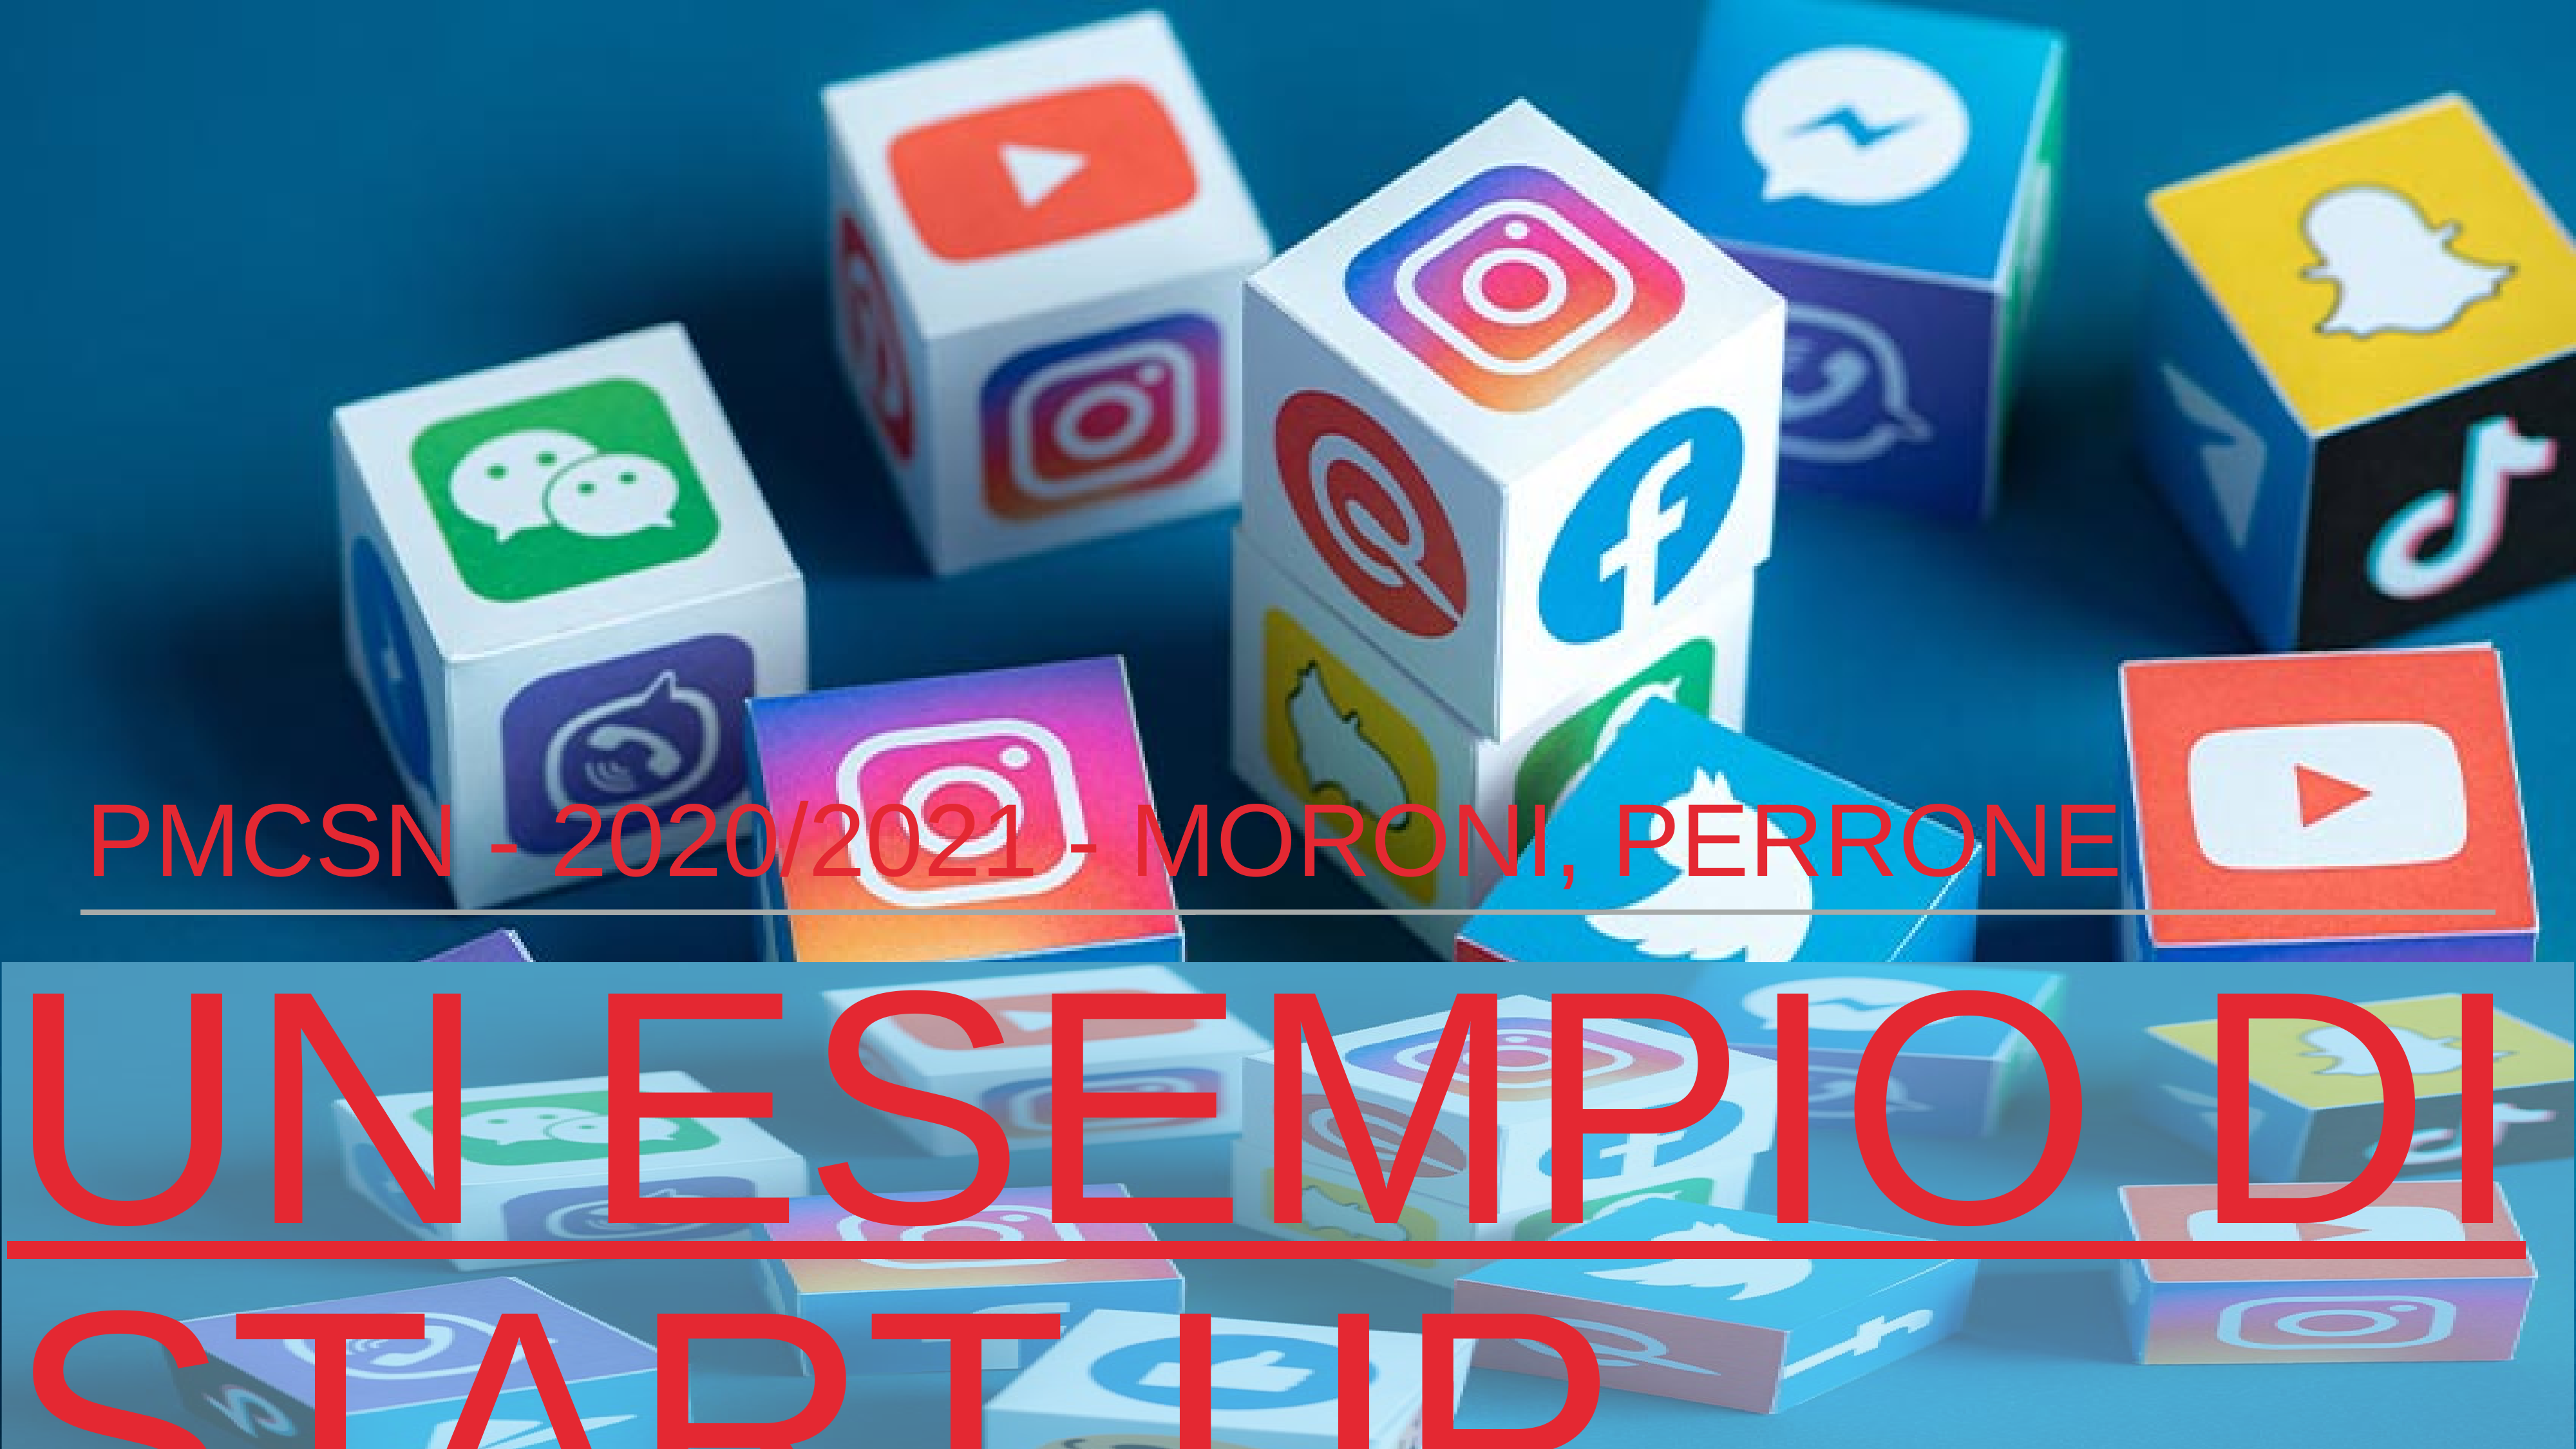

pmcsn - 2020/2021 - moroni, perrone
# Un esempio di start up